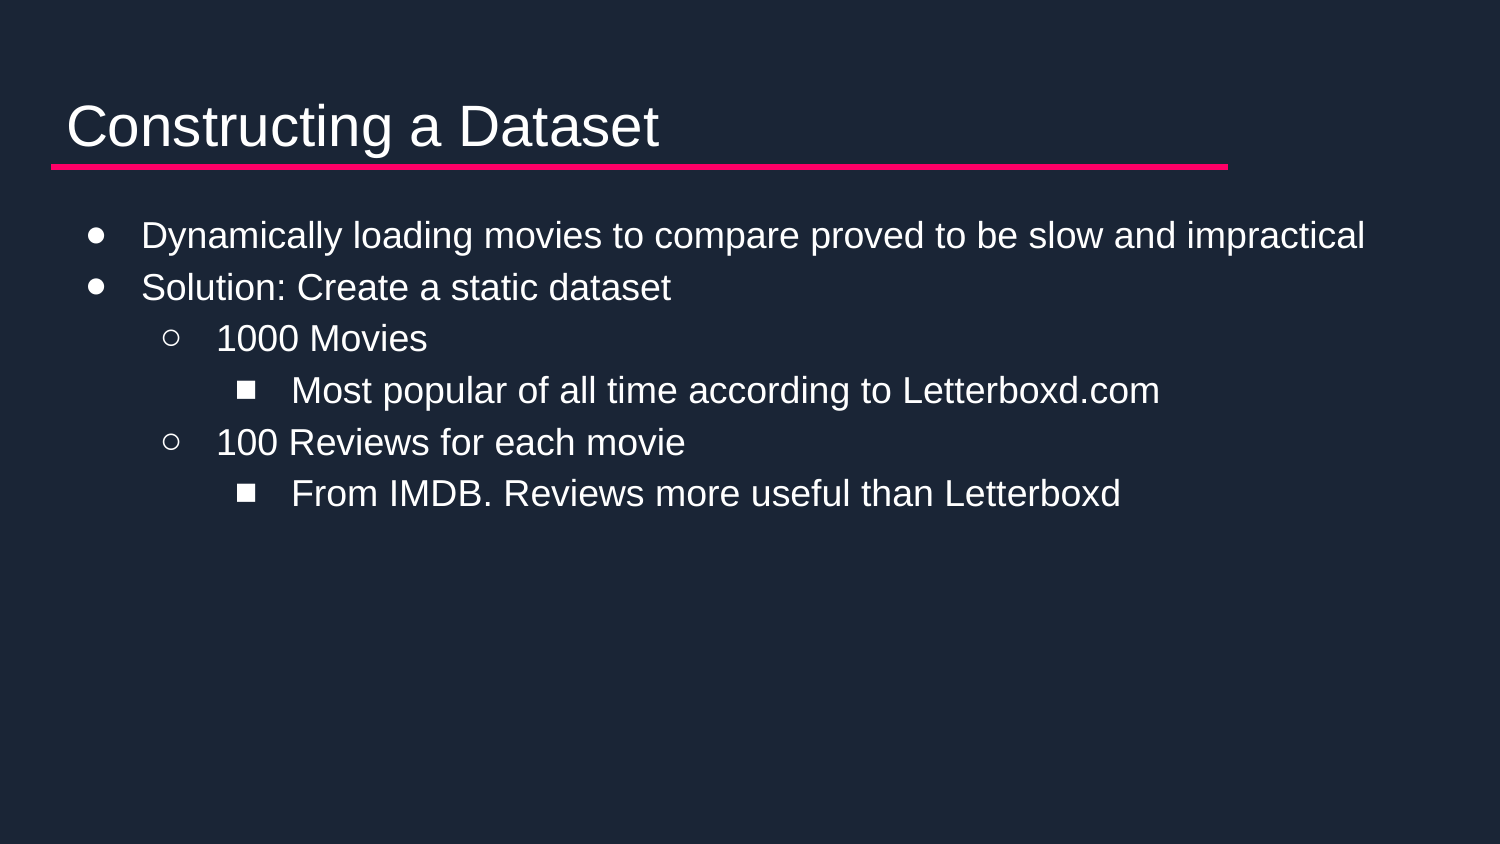

# Constructing a Dataset
Dynamically loading movies to compare proved to be slow and impractical
Solution: Create a static dataset
1000 Movies
Most popular of all time according to Letterboxd.com
100 Reviews for each movie
From IMDB. Reviews more useful than Letterboxd